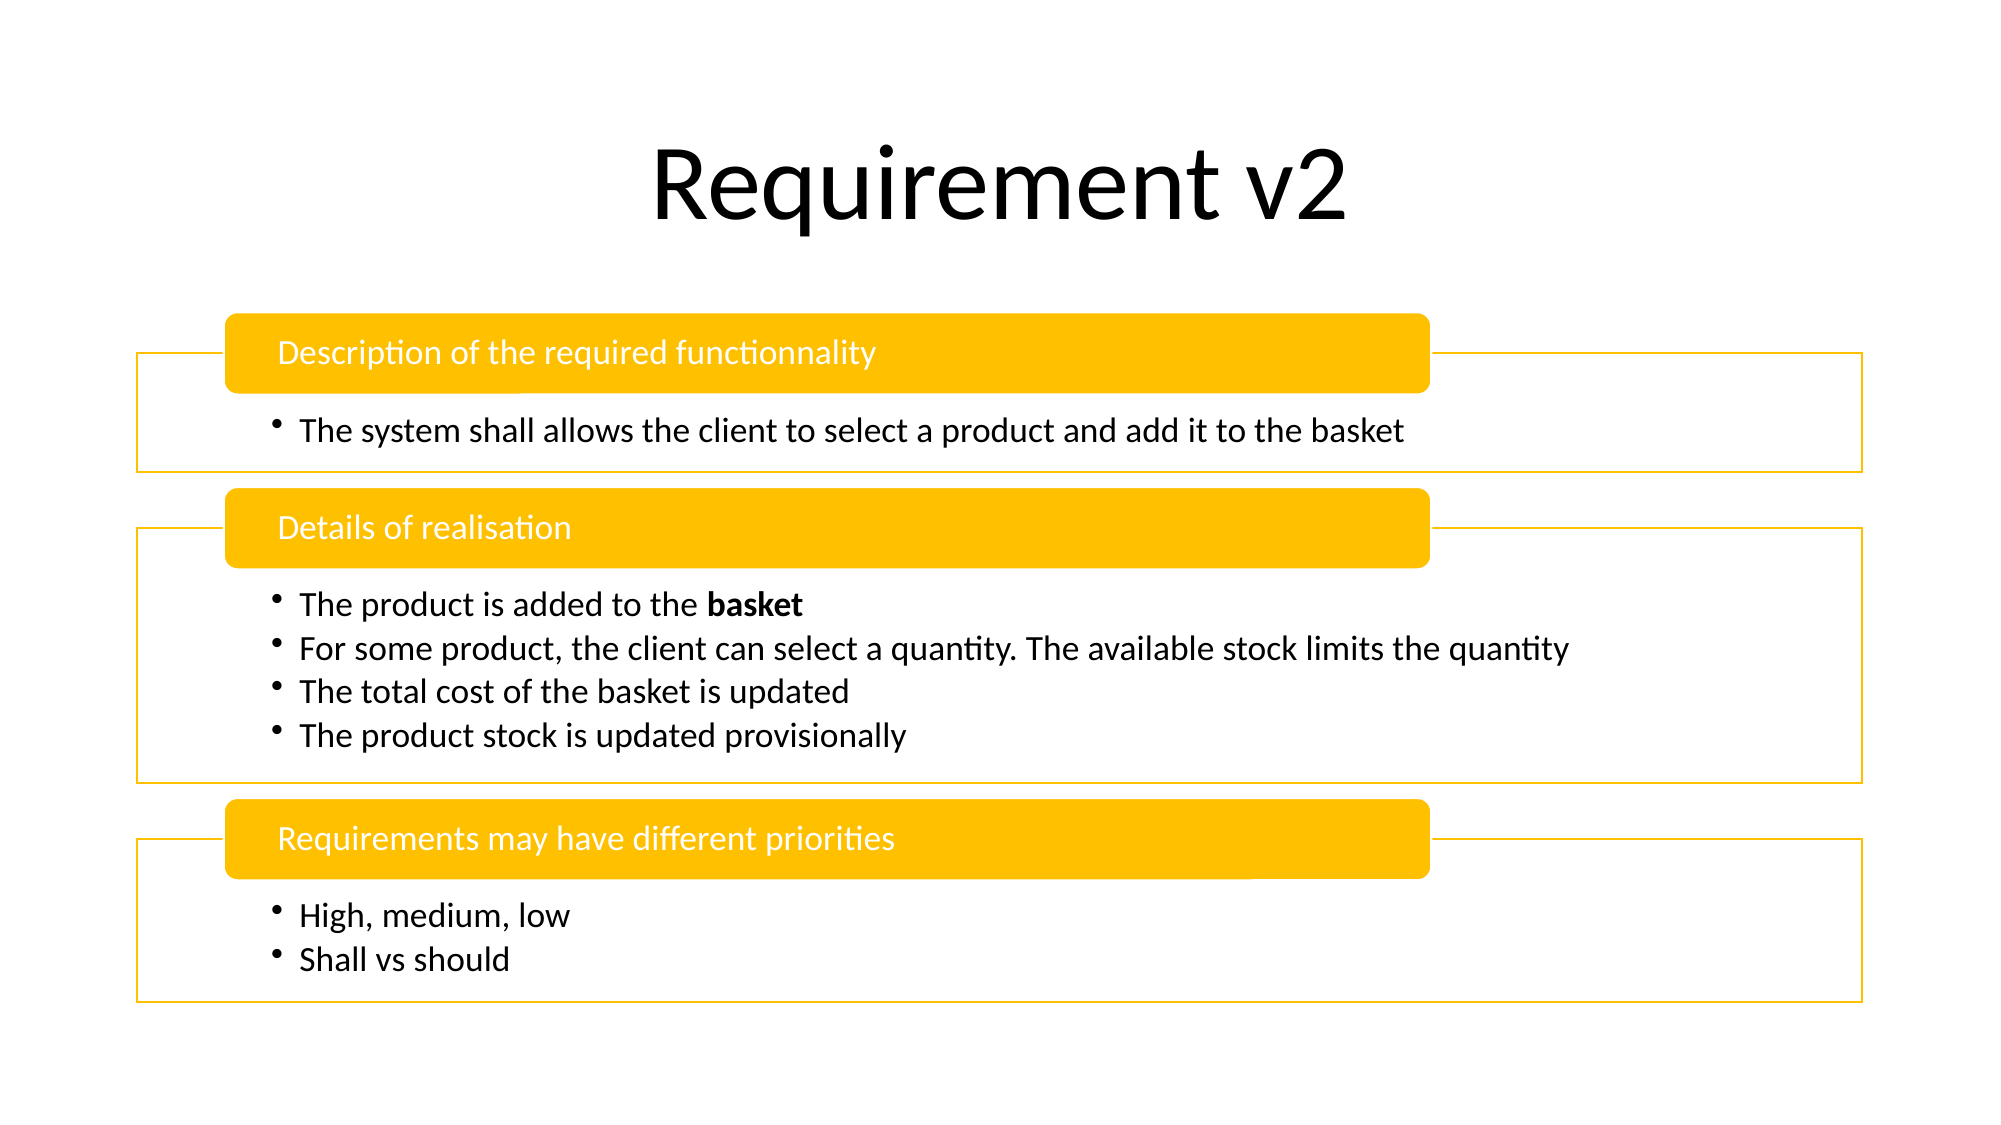

# Requirement v2
The system shall allows the client to select a product and add it to the basket
Description of the required functionnality
The product is added to the basket
For some product, the client can select a quantity. The available stock limits the quantity
The total cost of the basket is updated
The product stock is updated provisionally
Details of realisation
High, medium, low
Shall vs should
Requirements may have different priorities